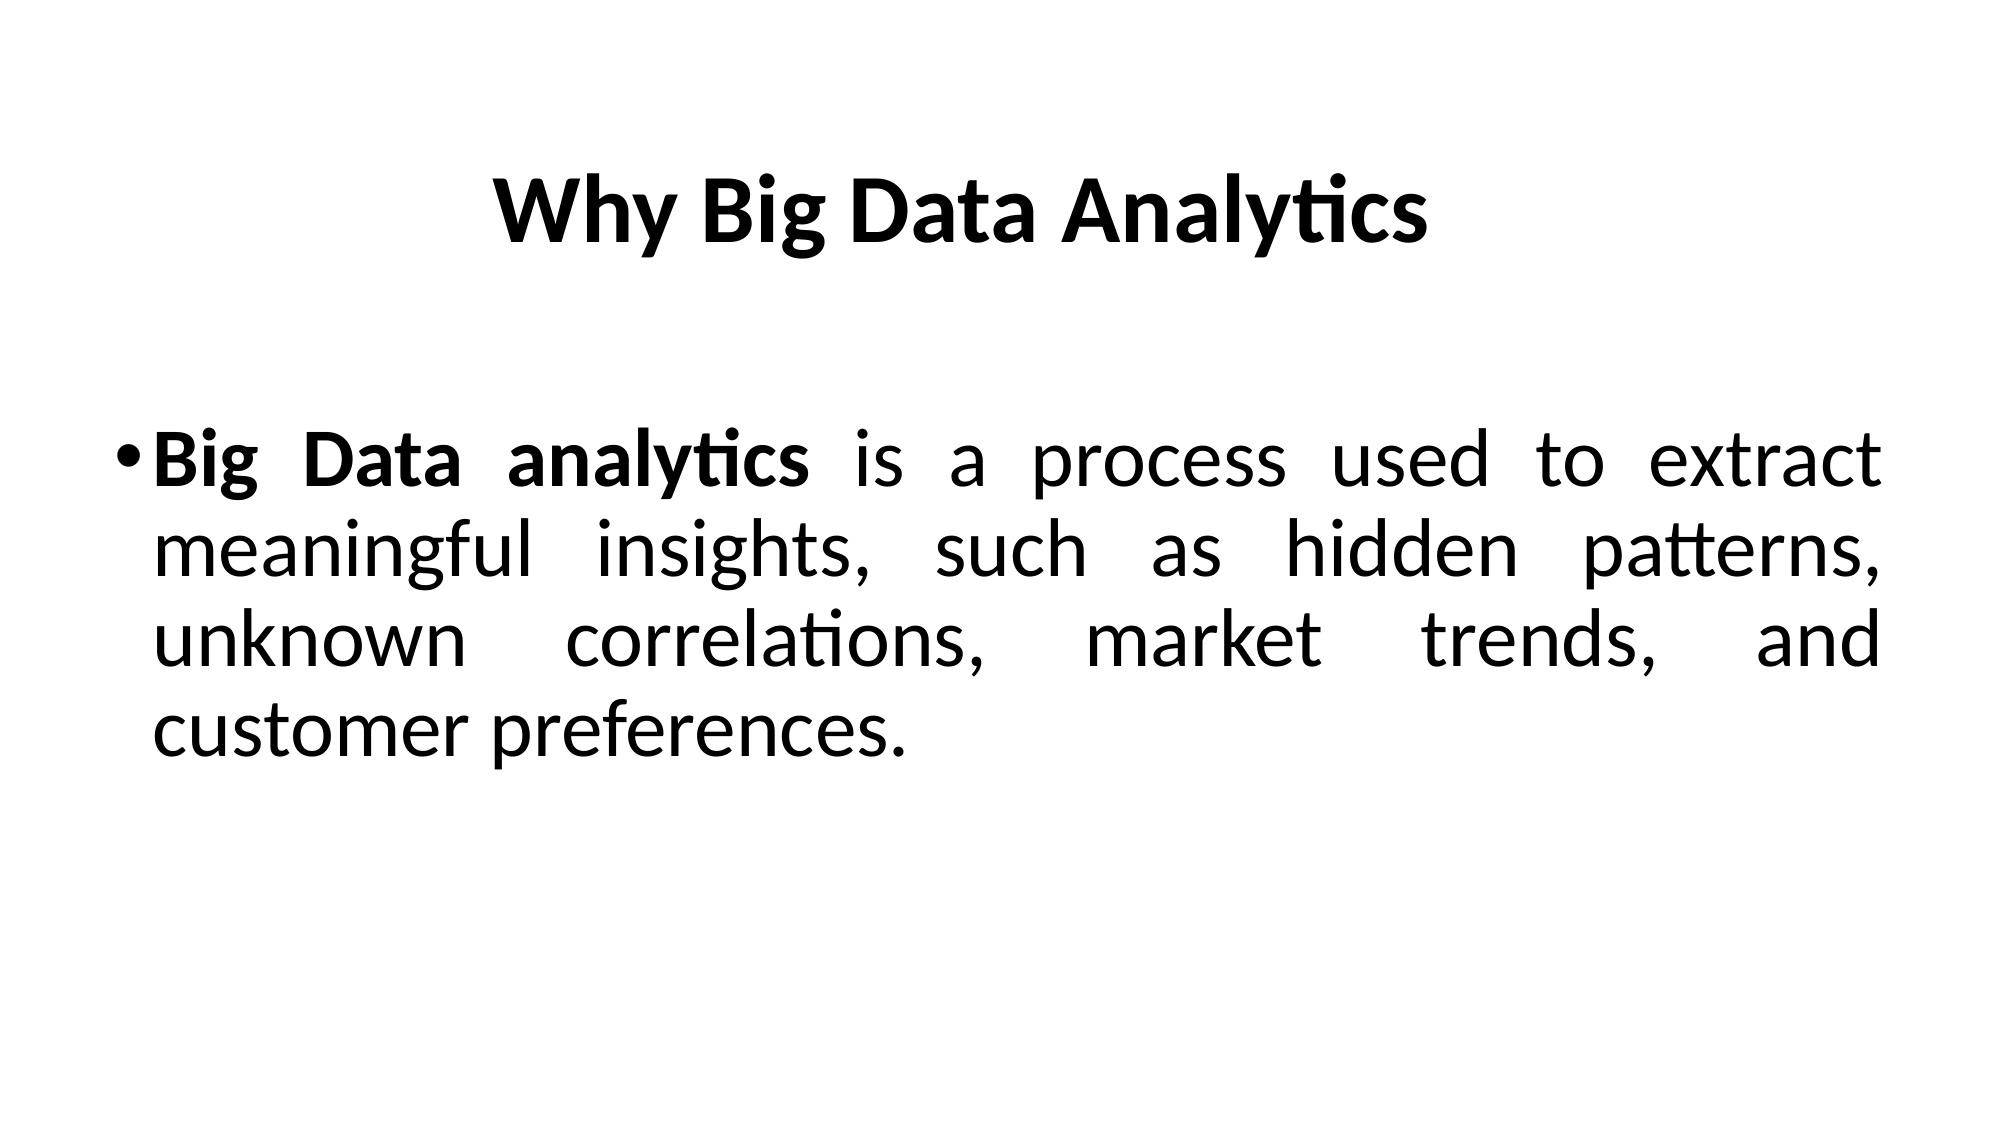

# Why Big Data Analytics
Big Data analytics is a process used to extract meaningful insights, such as hidden patterns, unknown correlations, market trends, and customer preferences.